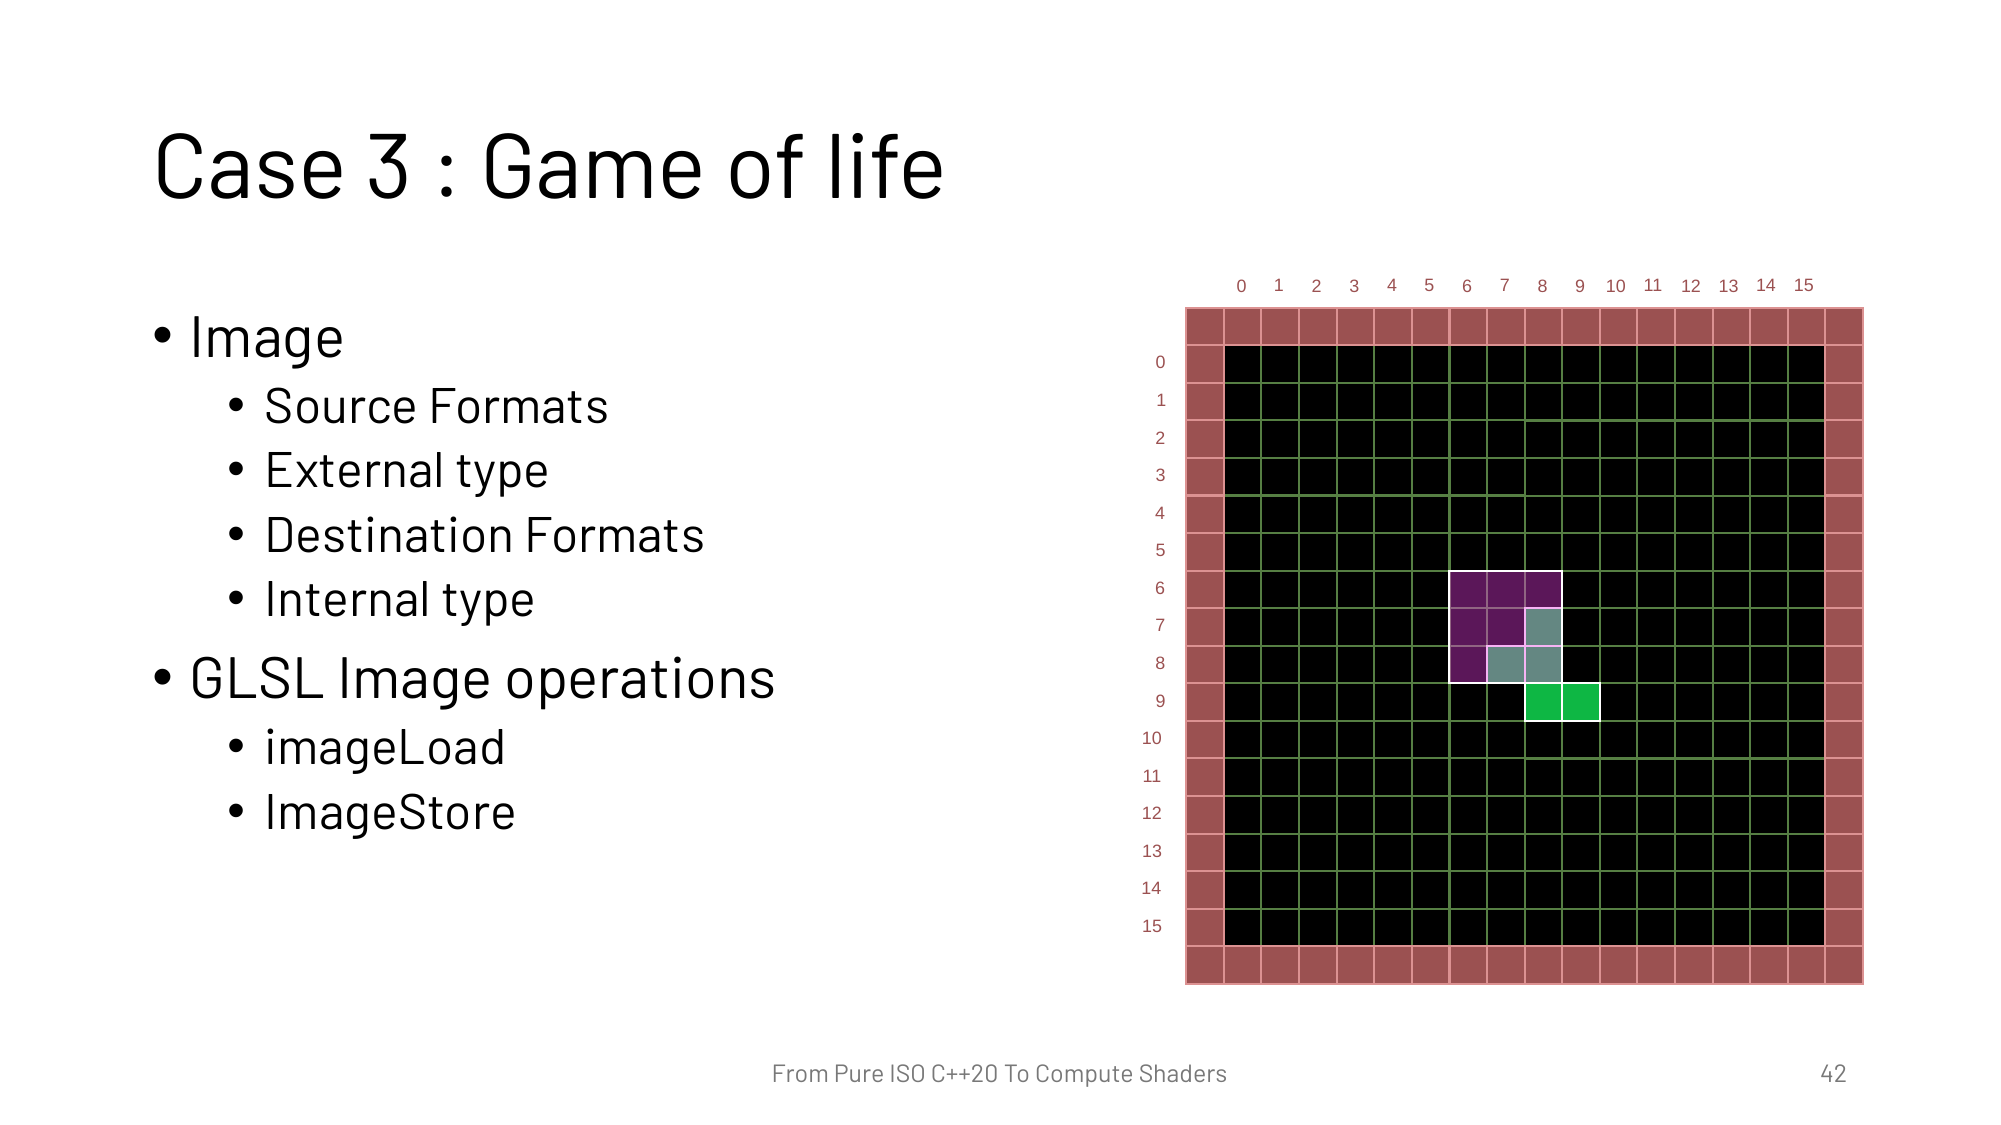

# Case 3 : Game of life
4
5
7
1
11
14
15
6
0
9
10
2
3
12
13
8

0
1
2
3
4
5
6
7
8
9
10
11
12
13
14
15
Image
Source Formats
External type
Destination Formats
Internal type
GLSL Image operations
imageLoad
ImageStore

From Pure ISO C++20 To Compute Shaders
42